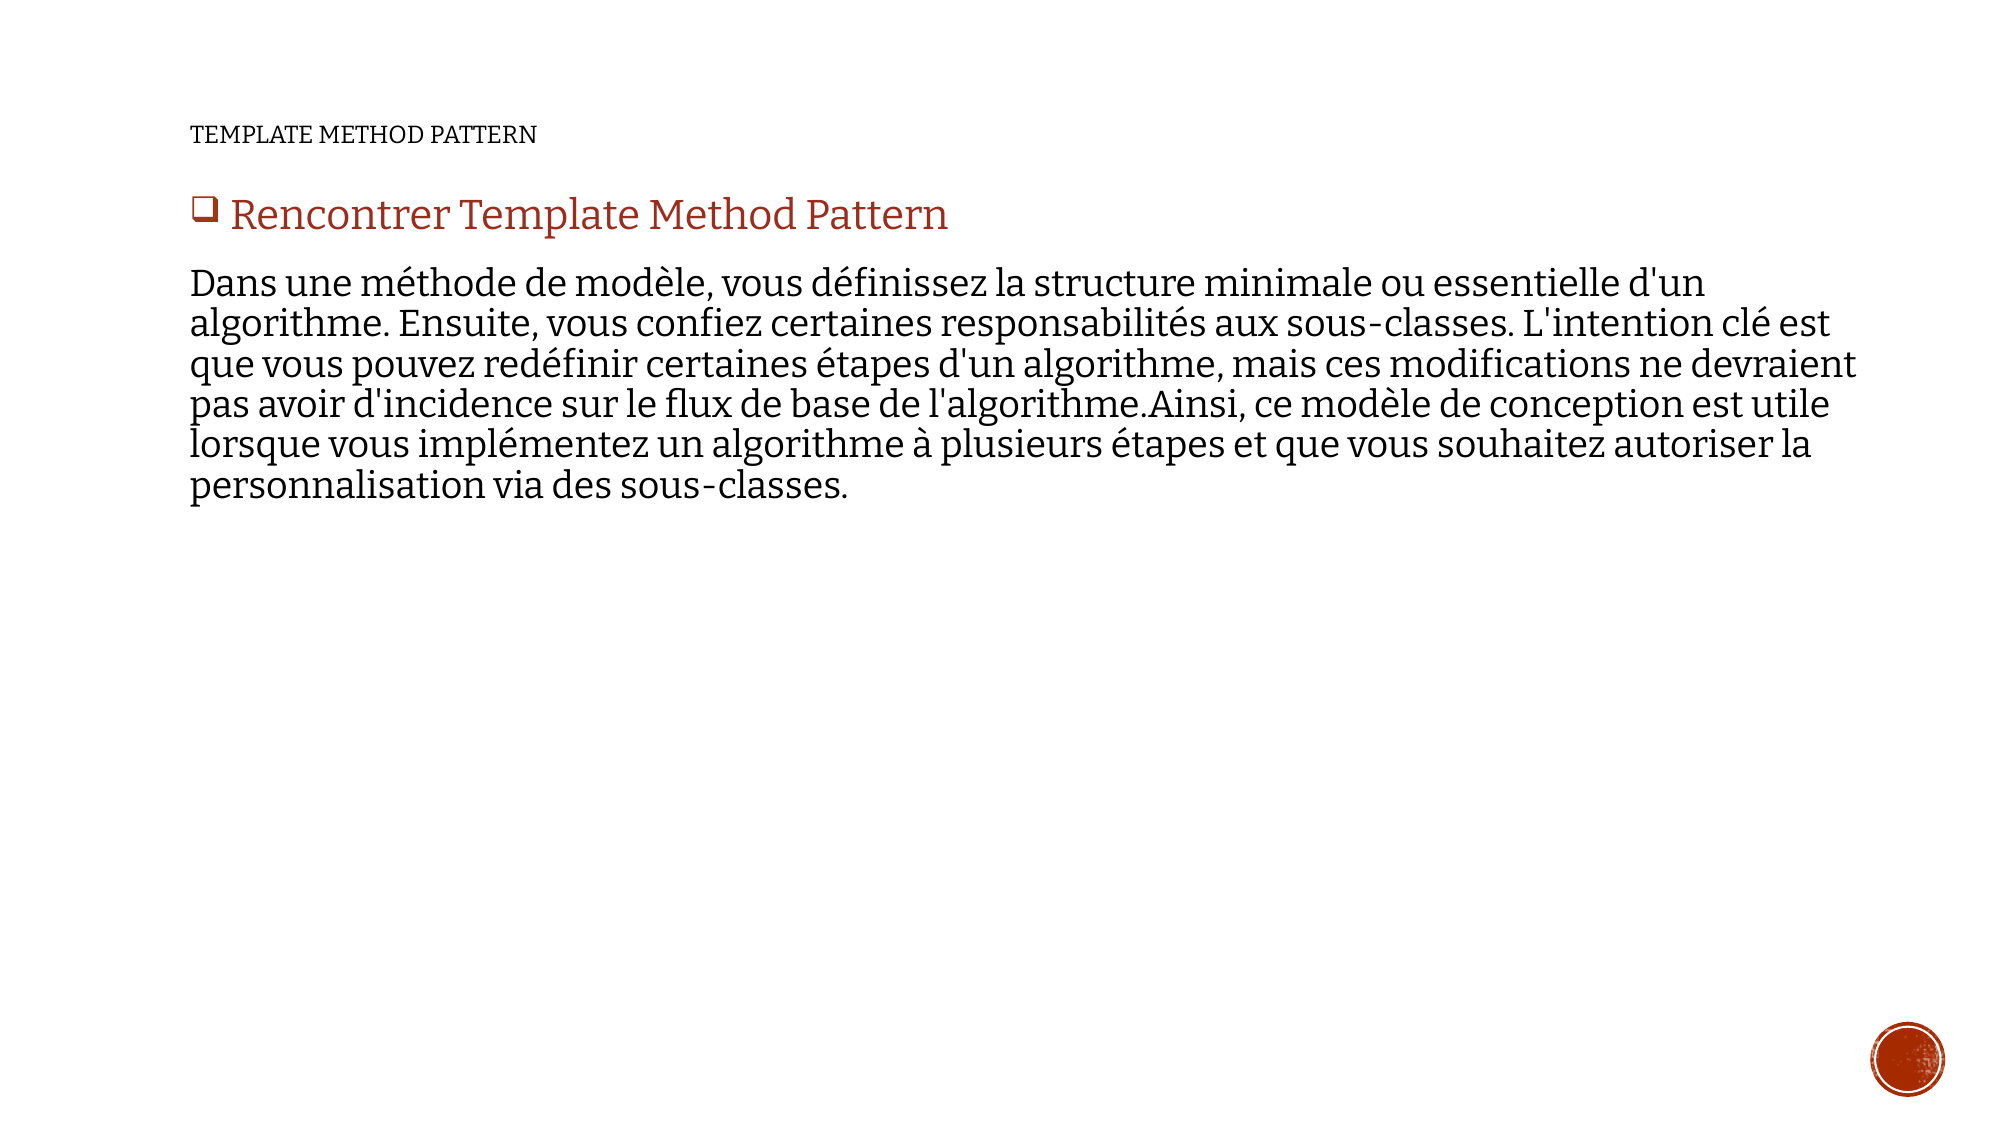

# Template Method Pattern
 Rencontrer Template Method Pattern
Dans une méthode de modèle, vous définissez la structure minimale ou essentielle d'un algorithme. Ensuite, vous confiez certaines responsabilités aux sous-classes. L'intention clé est que vous pouvez redéfinir certaines étapes d'un algorithme, mais ces modifications ne devraient pas avoir d'incidence sur le flux de base de l'algorithme.Ainsi, ce modèle de conception est utile lorsque vous implémentez un algorithme à plusieurs étapes et que vous souhaitez autoriser la personnalisation via des sous-classes.